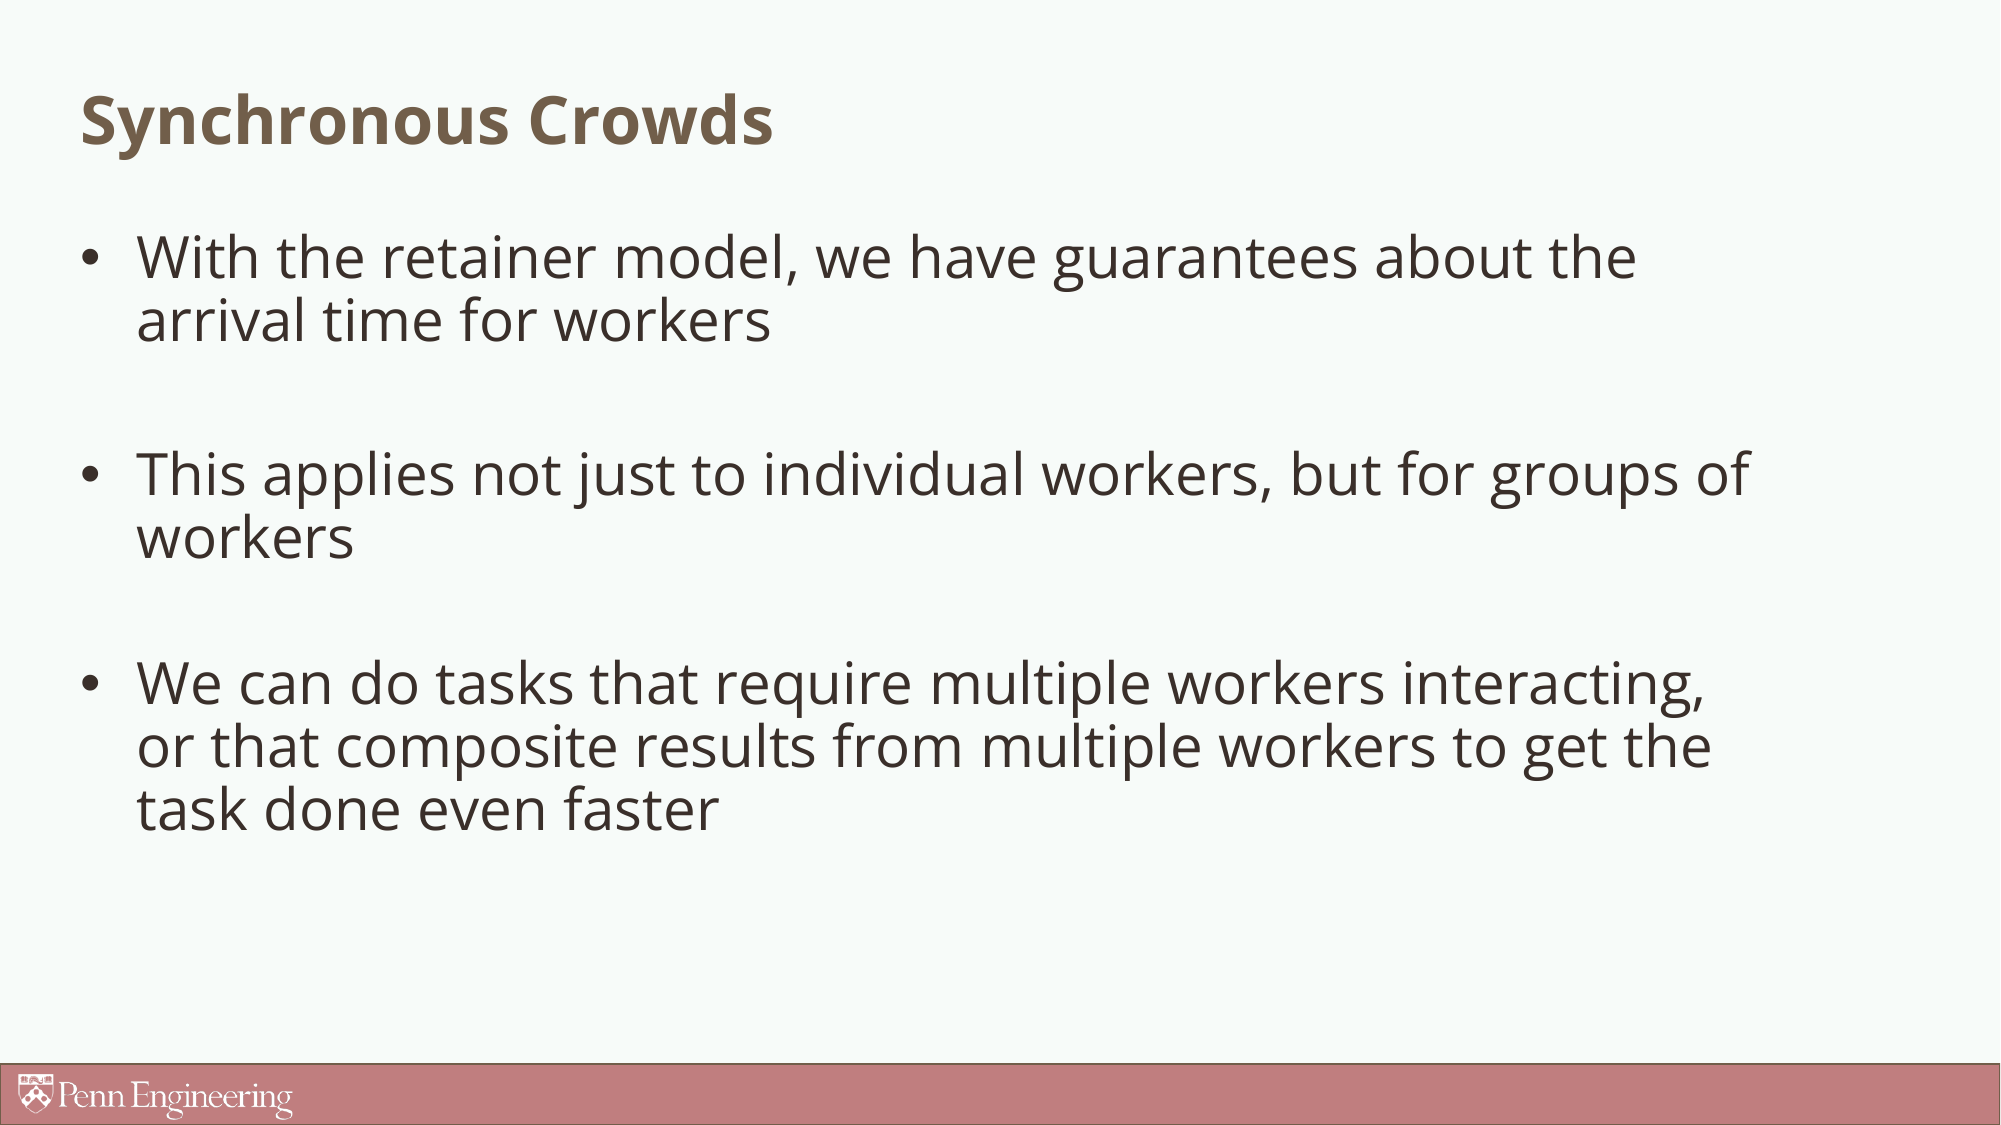

# Synchronous Crowds
With the retainer model, we have guarantees about the arrival time for workers
This applies not just to individual workers, but for groups of workers
We can do tasks that require multiple workers interacting, or that composite results from multiple workers to get the task done even faster